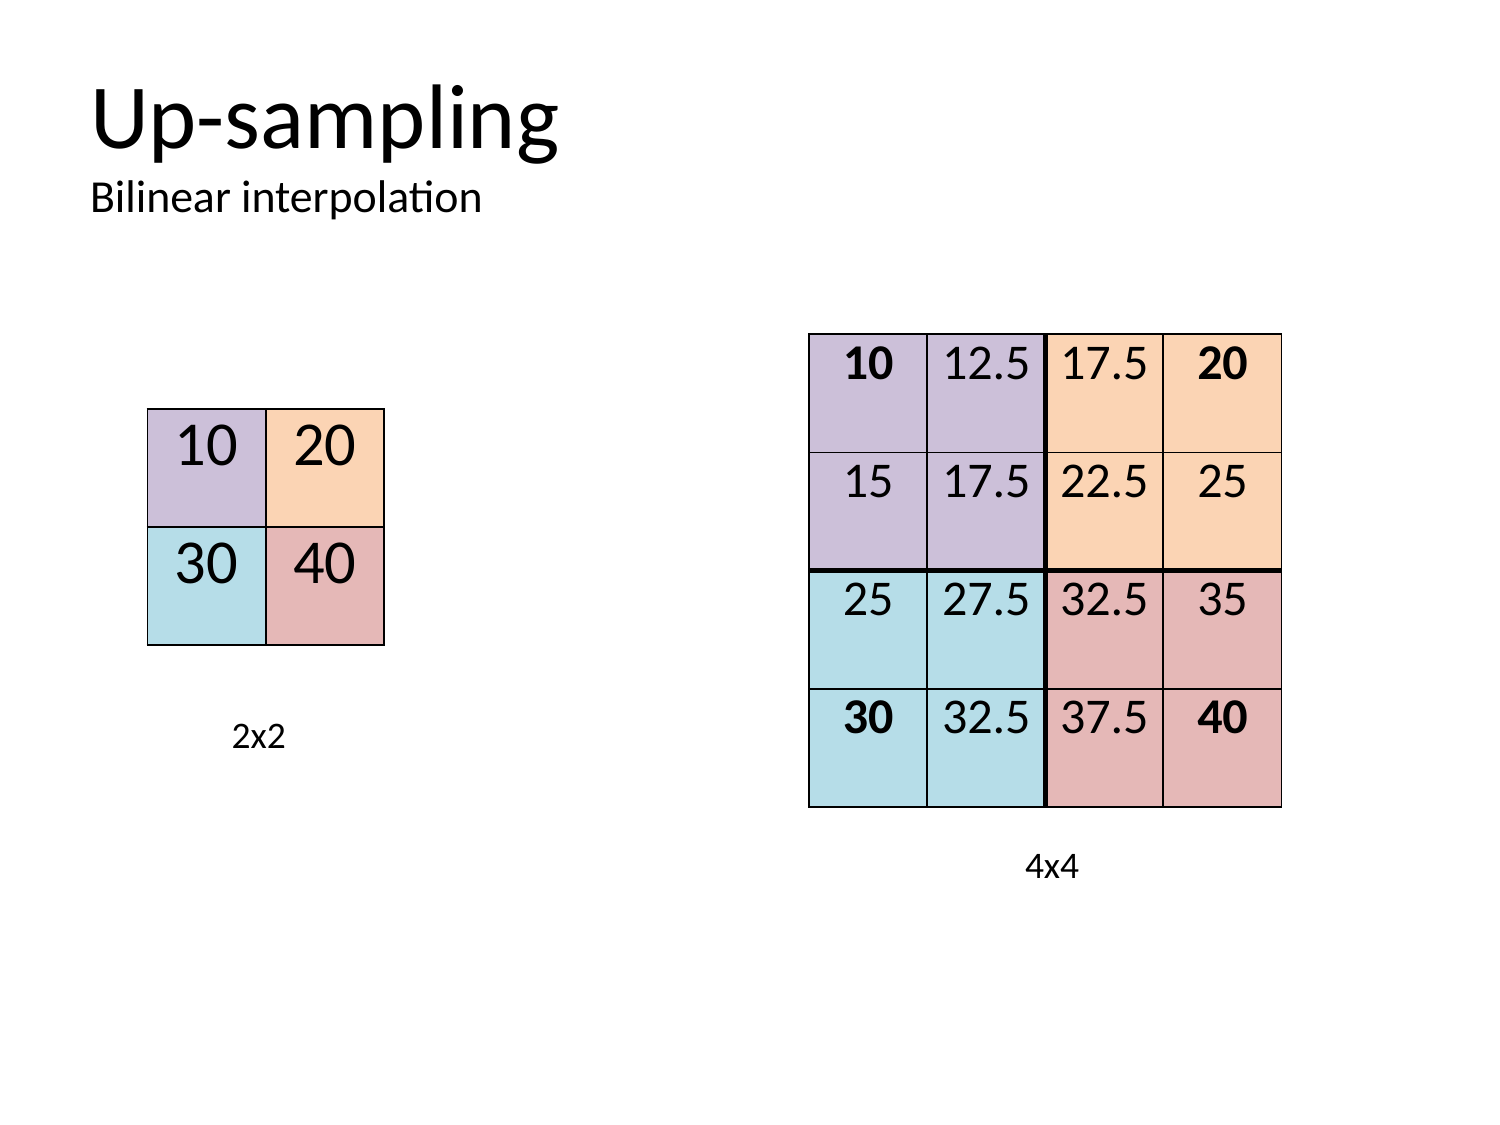

# Up-sampling Bilinear interpolation
| 10 | 12.5 | 17.5 | 20 |
| --- | --- | --- | --- |
| 15 | 17.5 | 22.5 | 25 |
| 25 | 27.5 | 32.5 | 35 |
| 30 | 32.5 | 37.5 | 40 |
| 10 | 20 |
| --- | --- |
| 30 | 40 |
2x2
4x4